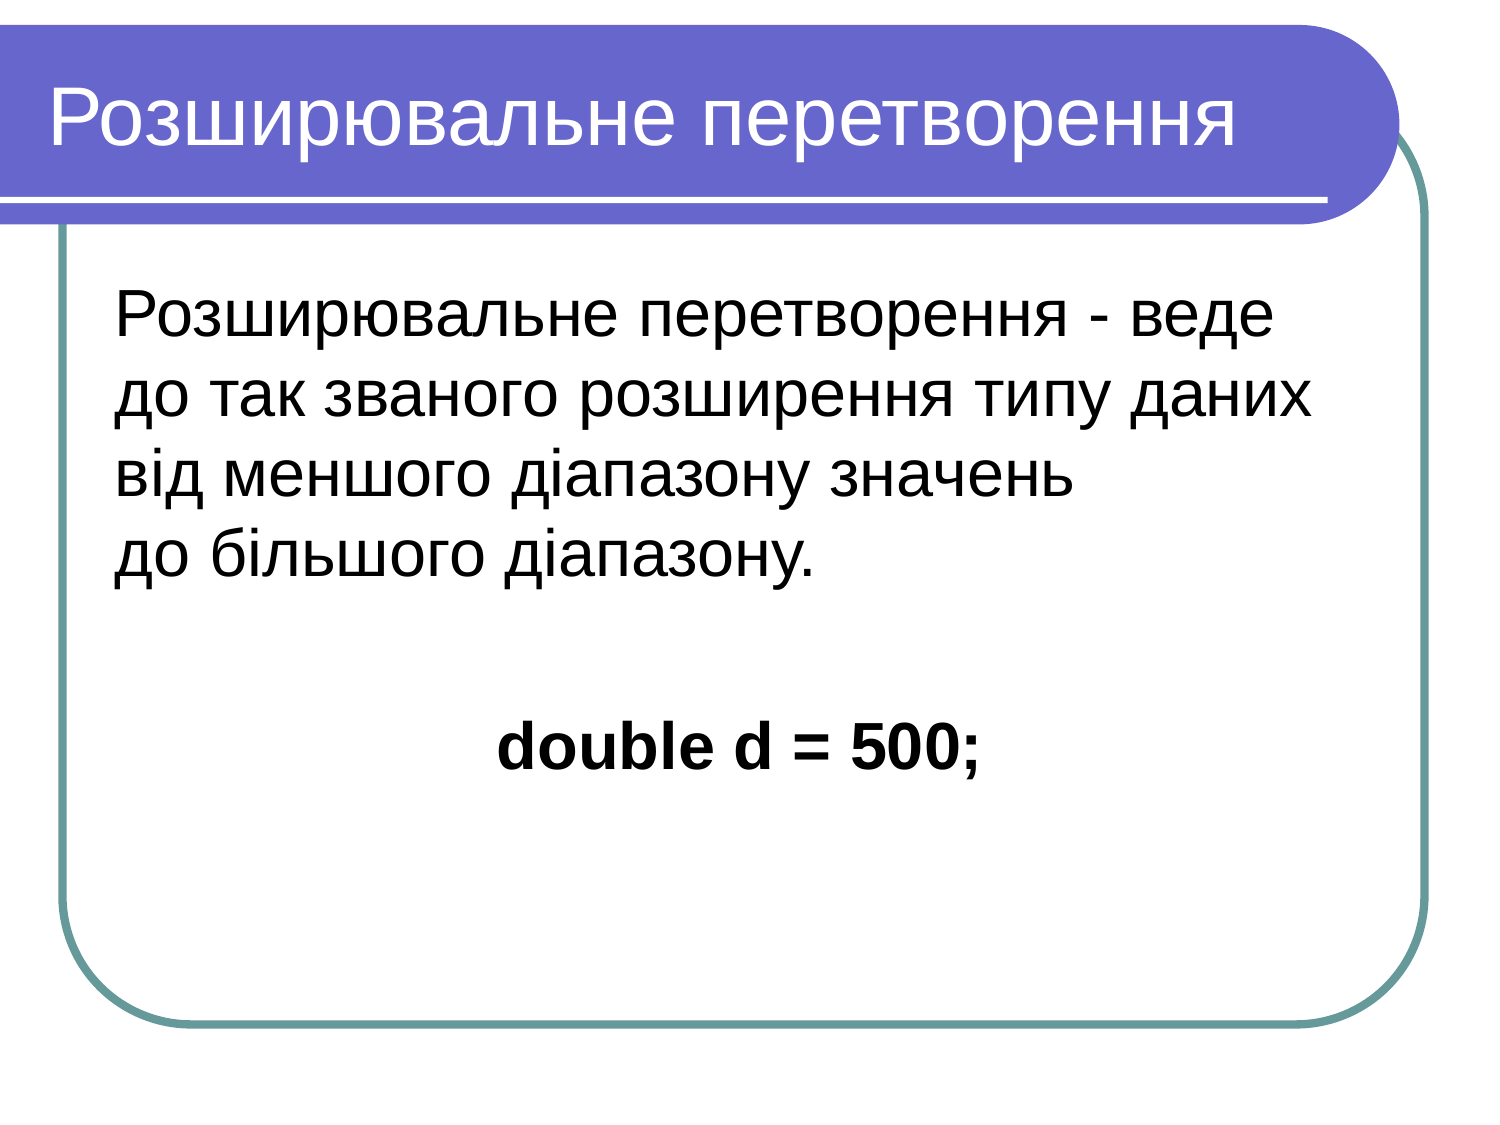

# Розширювальне перетворення
Розширювальне перетворення - веде  до так званого розширення типу даних від меншого діапазону значень             до більшого діапазону.

double d = 500;